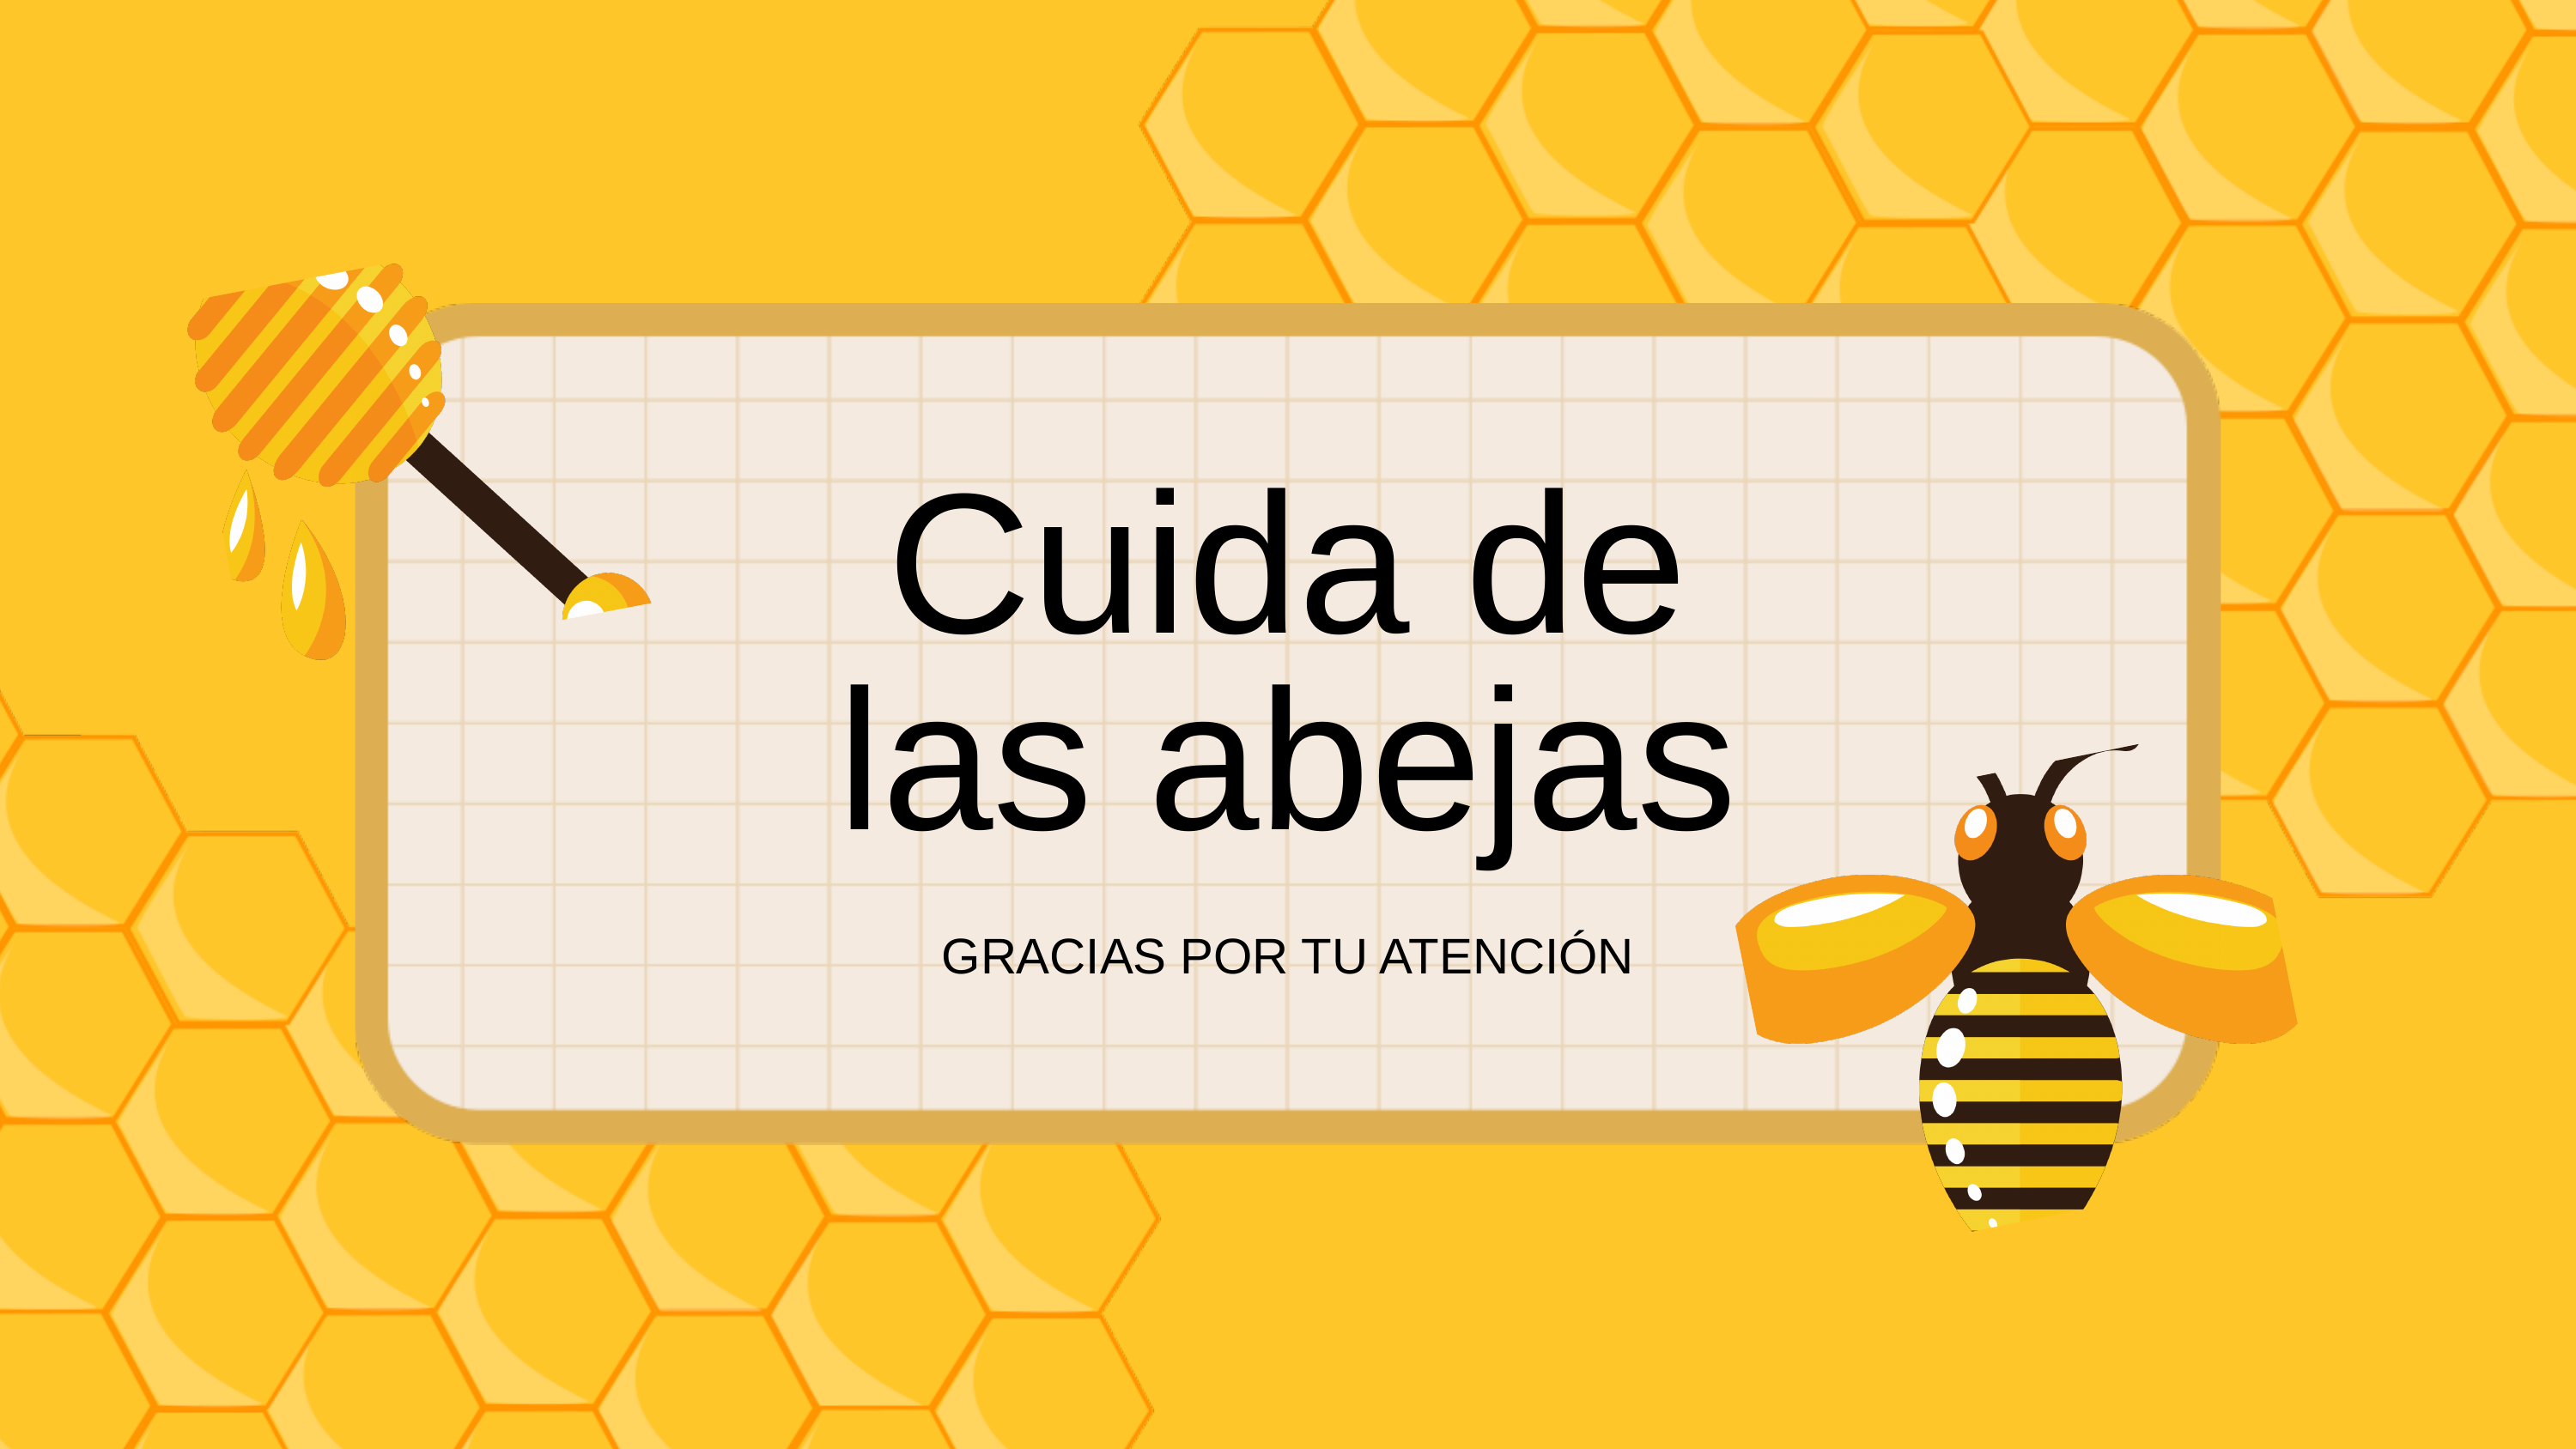

Cuida de
las abejas
GRACIAS POR TU ATENCIÓN